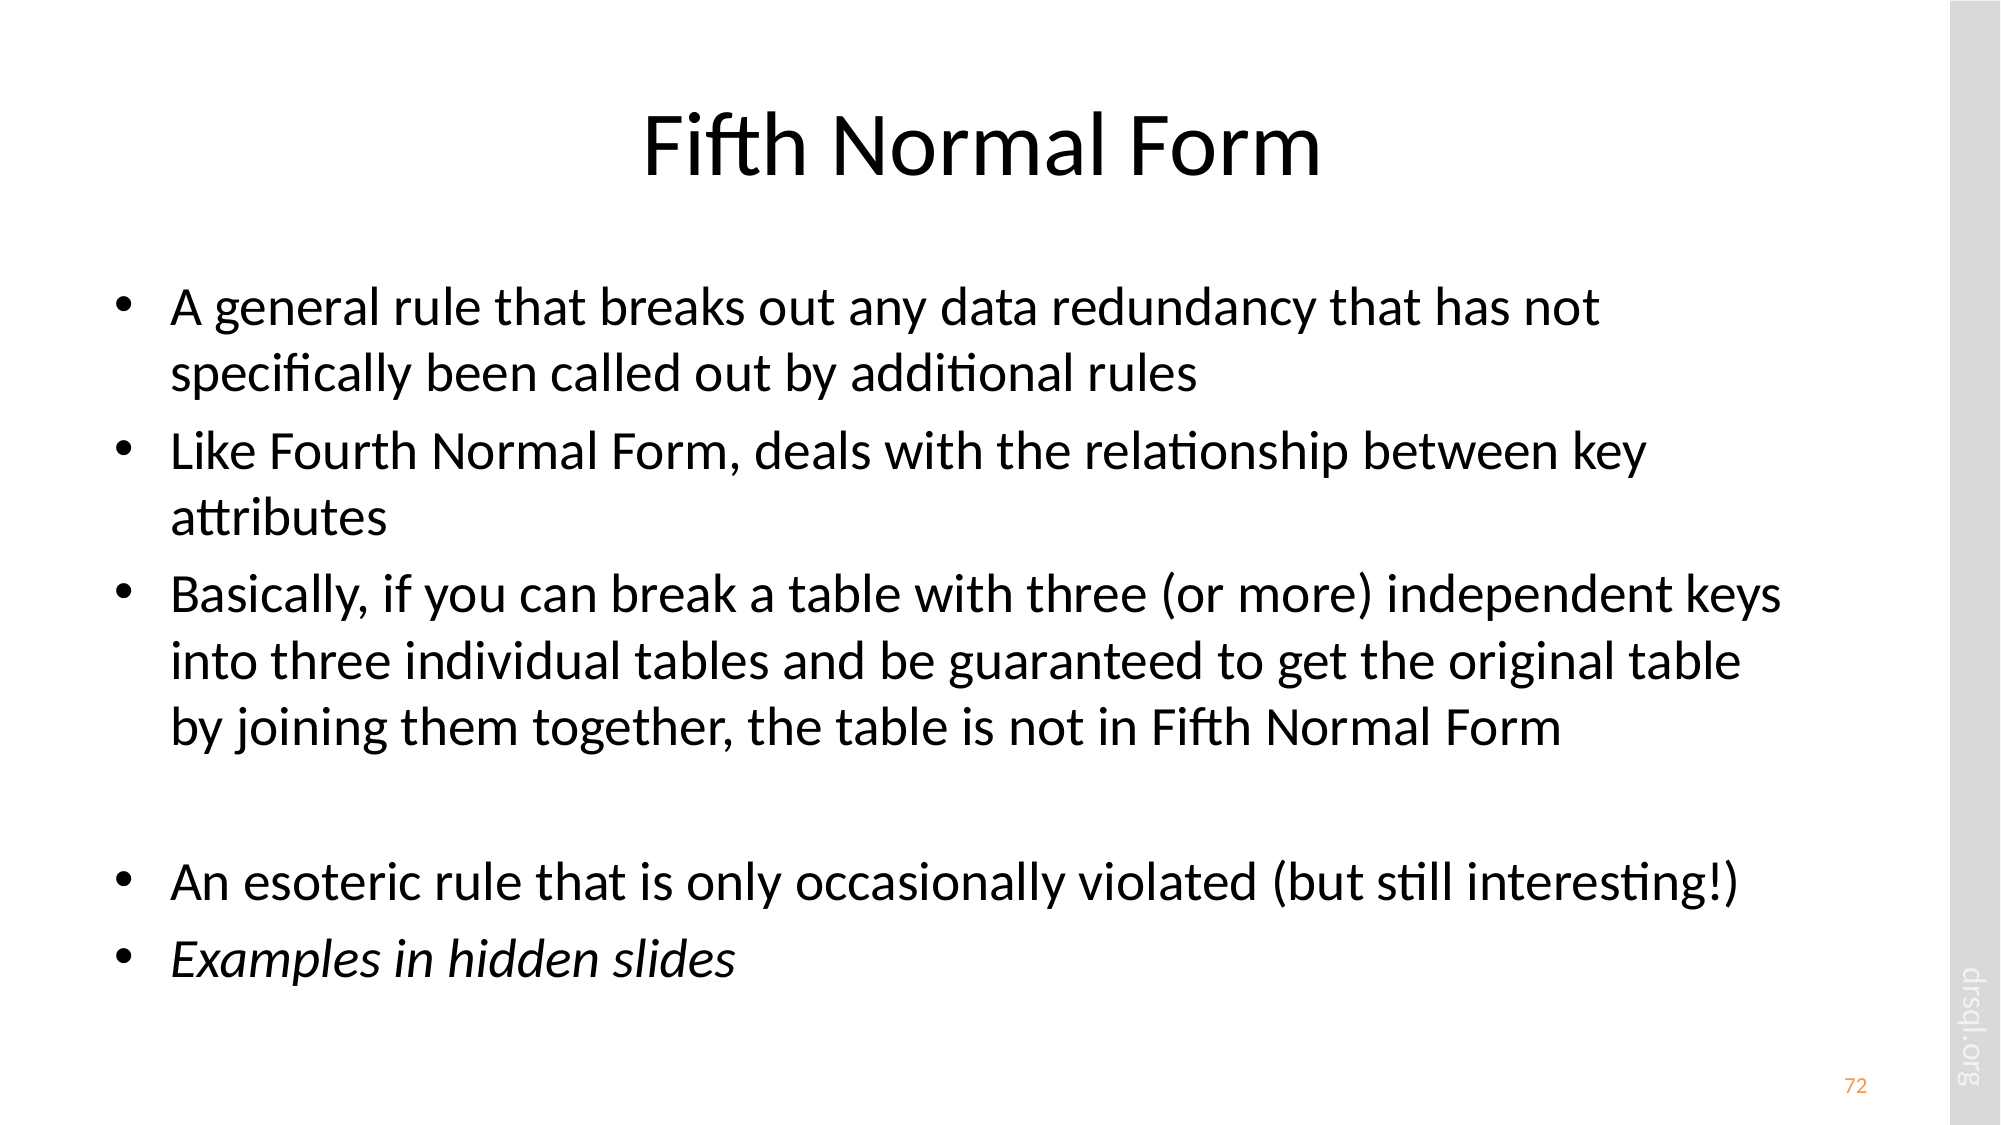

# Fifth Normal Form
A general rule that breaks out any data redundancy that has not specifically been called out by additional rules
Like Fourth Normal Form, deals with the relationship between key attributes
Basically, if you can break a table with three (or more) independent keys into three individual tables and be guaranteed to get the original table by joining them together, the table is not in Fifth Normal Form

An esoteric rule that is only occasionally violated (but still interesting!)
Examples in hidden slides